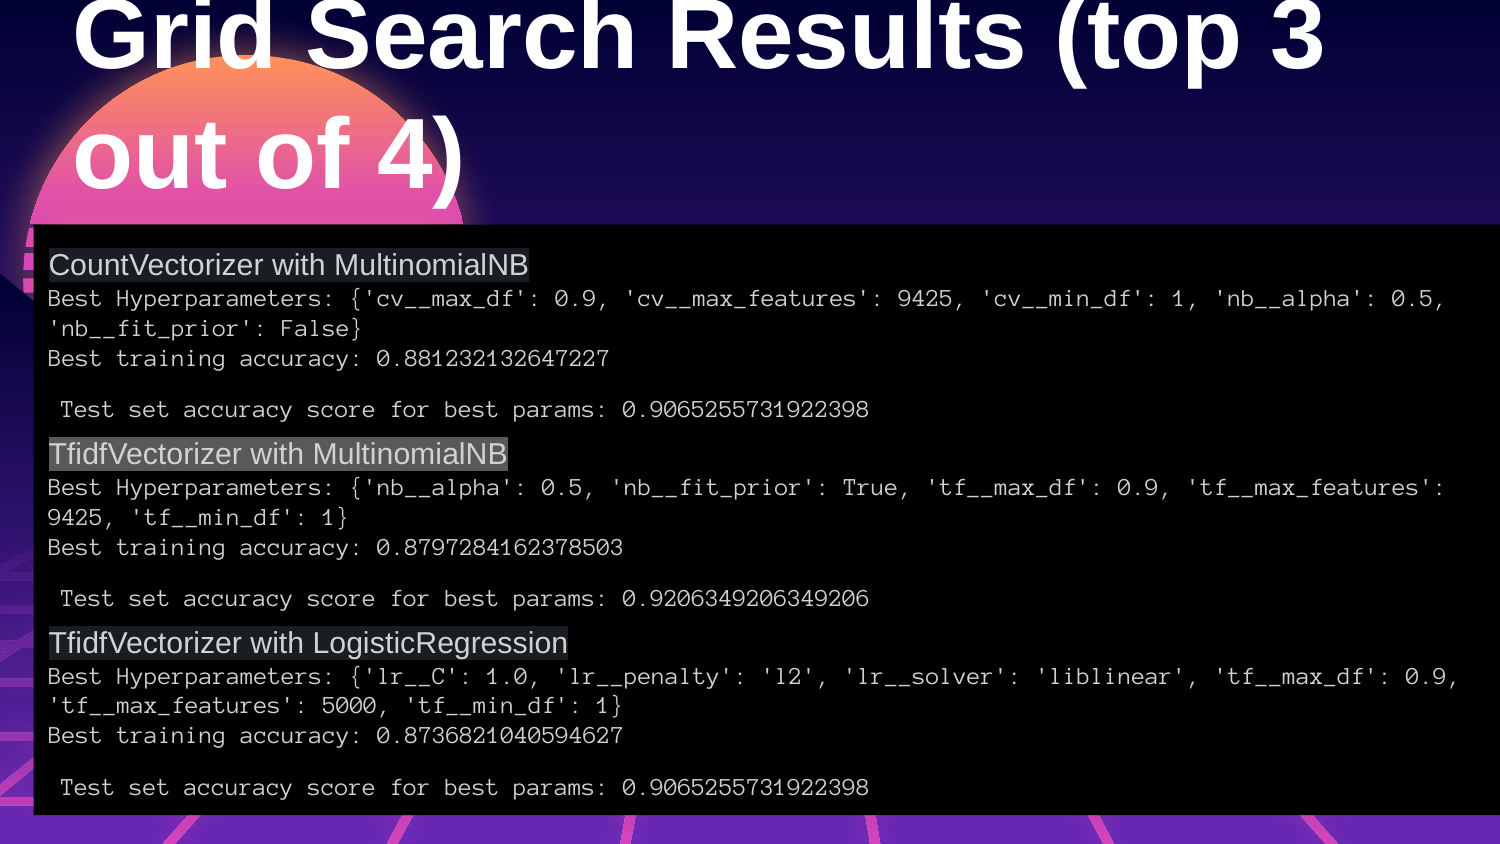

# Grid Search Results (top 3 out of 4)
CountVectorizer with MultinomialNB
Best Hyperparameters: {'cv__max_df': 0.9, 'cv__max_features': 9425, 'cv__min_df': 1, 'nb__alpha': 0.5, 'nb__fit_prior': False}
Best training accuracy: 0.881232132647227
Test set accuracy score for best params: 0.9065255731922398
TfidfVectorizer with MultinomialNB
Best Hyperparameters: {'nb__alpha': 0.5, 'nb__fit_prior': True, 'tf__max_df': 0.9, 'tf__max_features': 9425, 'tf__min_df': 1}
Best training accuracy: 0.8797284162378503
Test set accuracy score for best params: 0.9206349206349206
TfidfVectorizer with LogisticRegression
Best Hyperparameters: {'lr__C': 1.0, 'lr__penalty': 'l2', 'lr__solver': 'liblinear', 'tf__max_df': 0.9, 'tf__max_features': 5000, 'tf__min_df': 1}
Best training accuracy: 0.8736821040594627
Test set accuracy score for best params: 0.9065255731922398